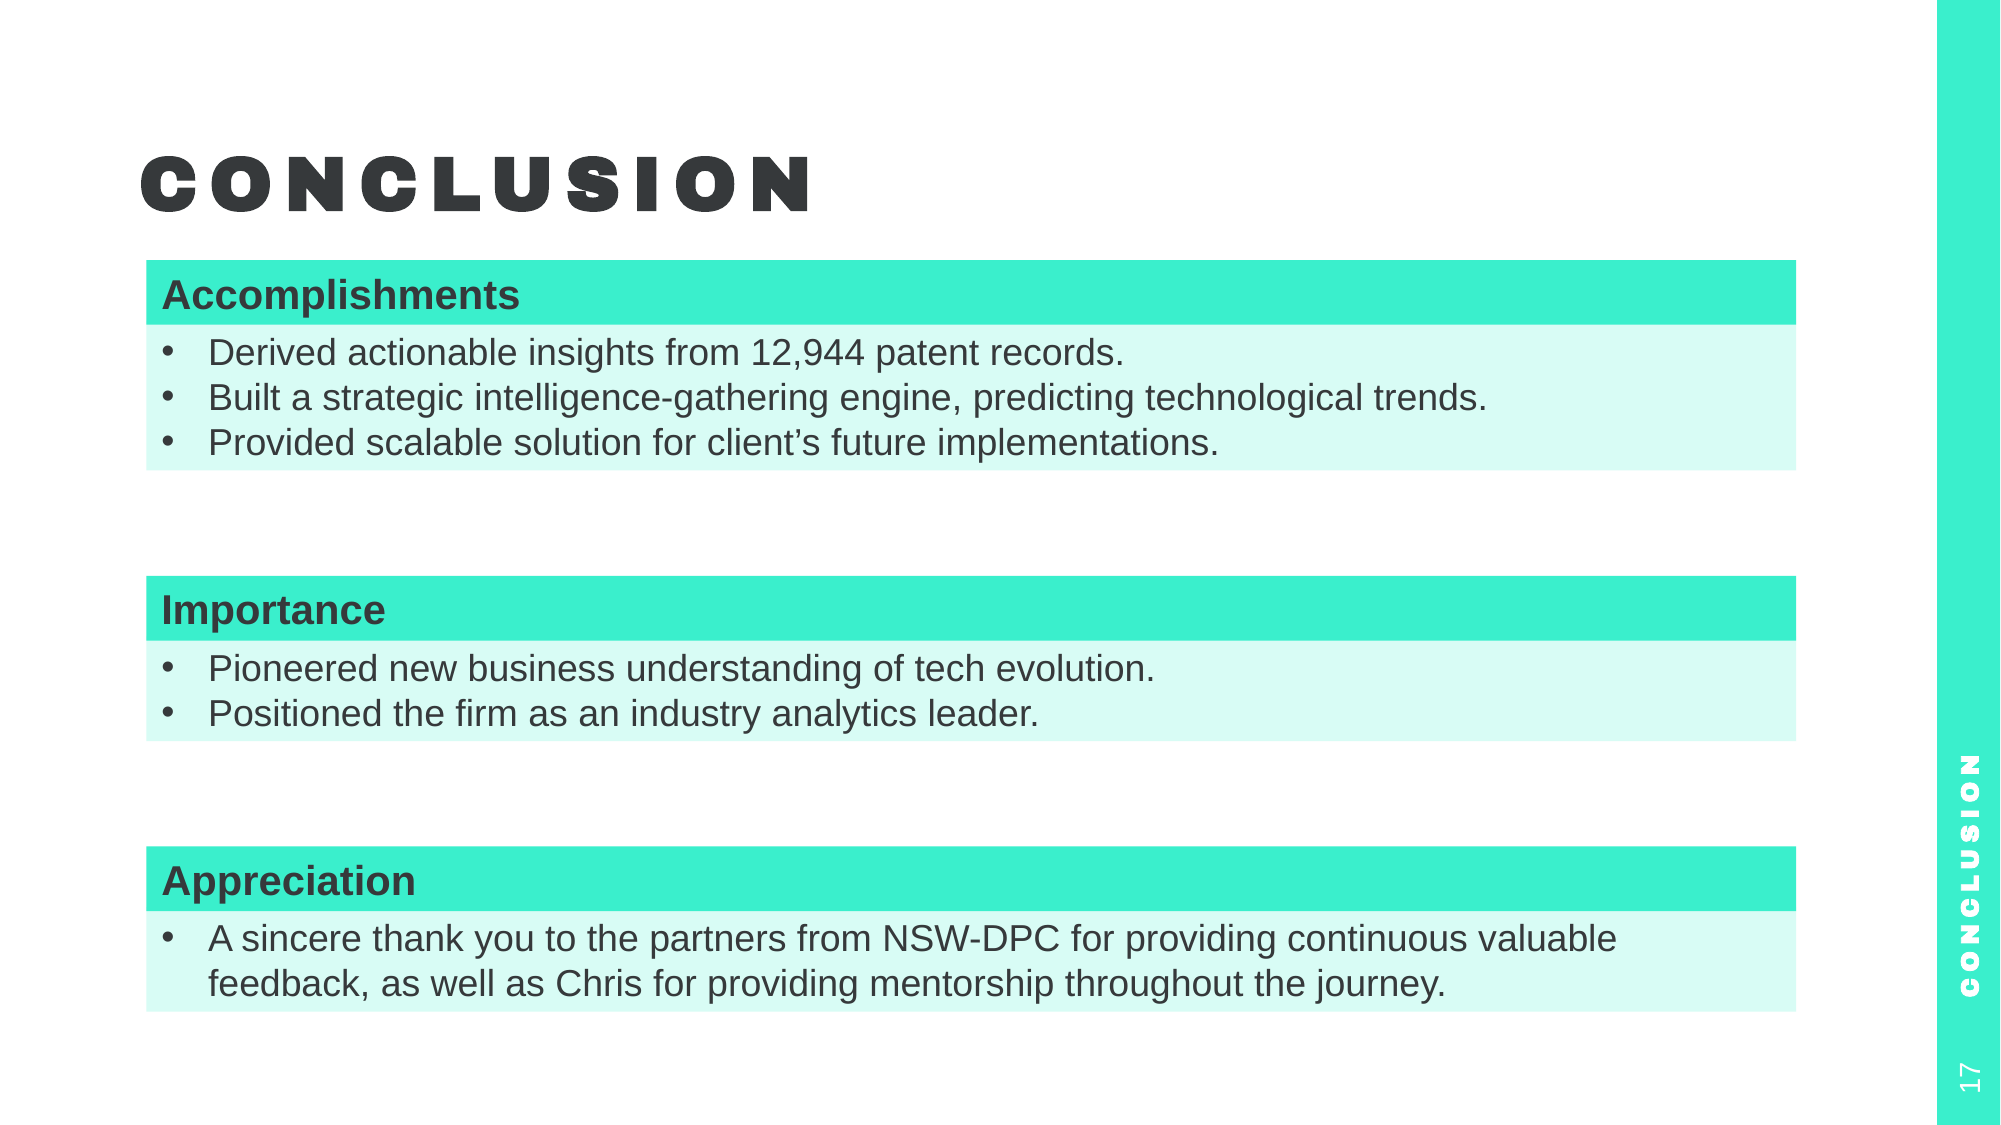

# conclusion
Accomplishments
Derived actionable insights from 12,944 patent records.
Built a strategic intelligence-gathering engine, predicting technological trends.
Provided scalable solution for client’s future implementations.
conclusion
Importance
Pioneered new business understanding of tech evolution.
Positioned the firm as an industry analytics leader.
Appreciation
A sincere thank you to the partners from NSW-DPC for providing continuous valuable feedback, as well as Chris for providing mentorship throughout the journey.
17